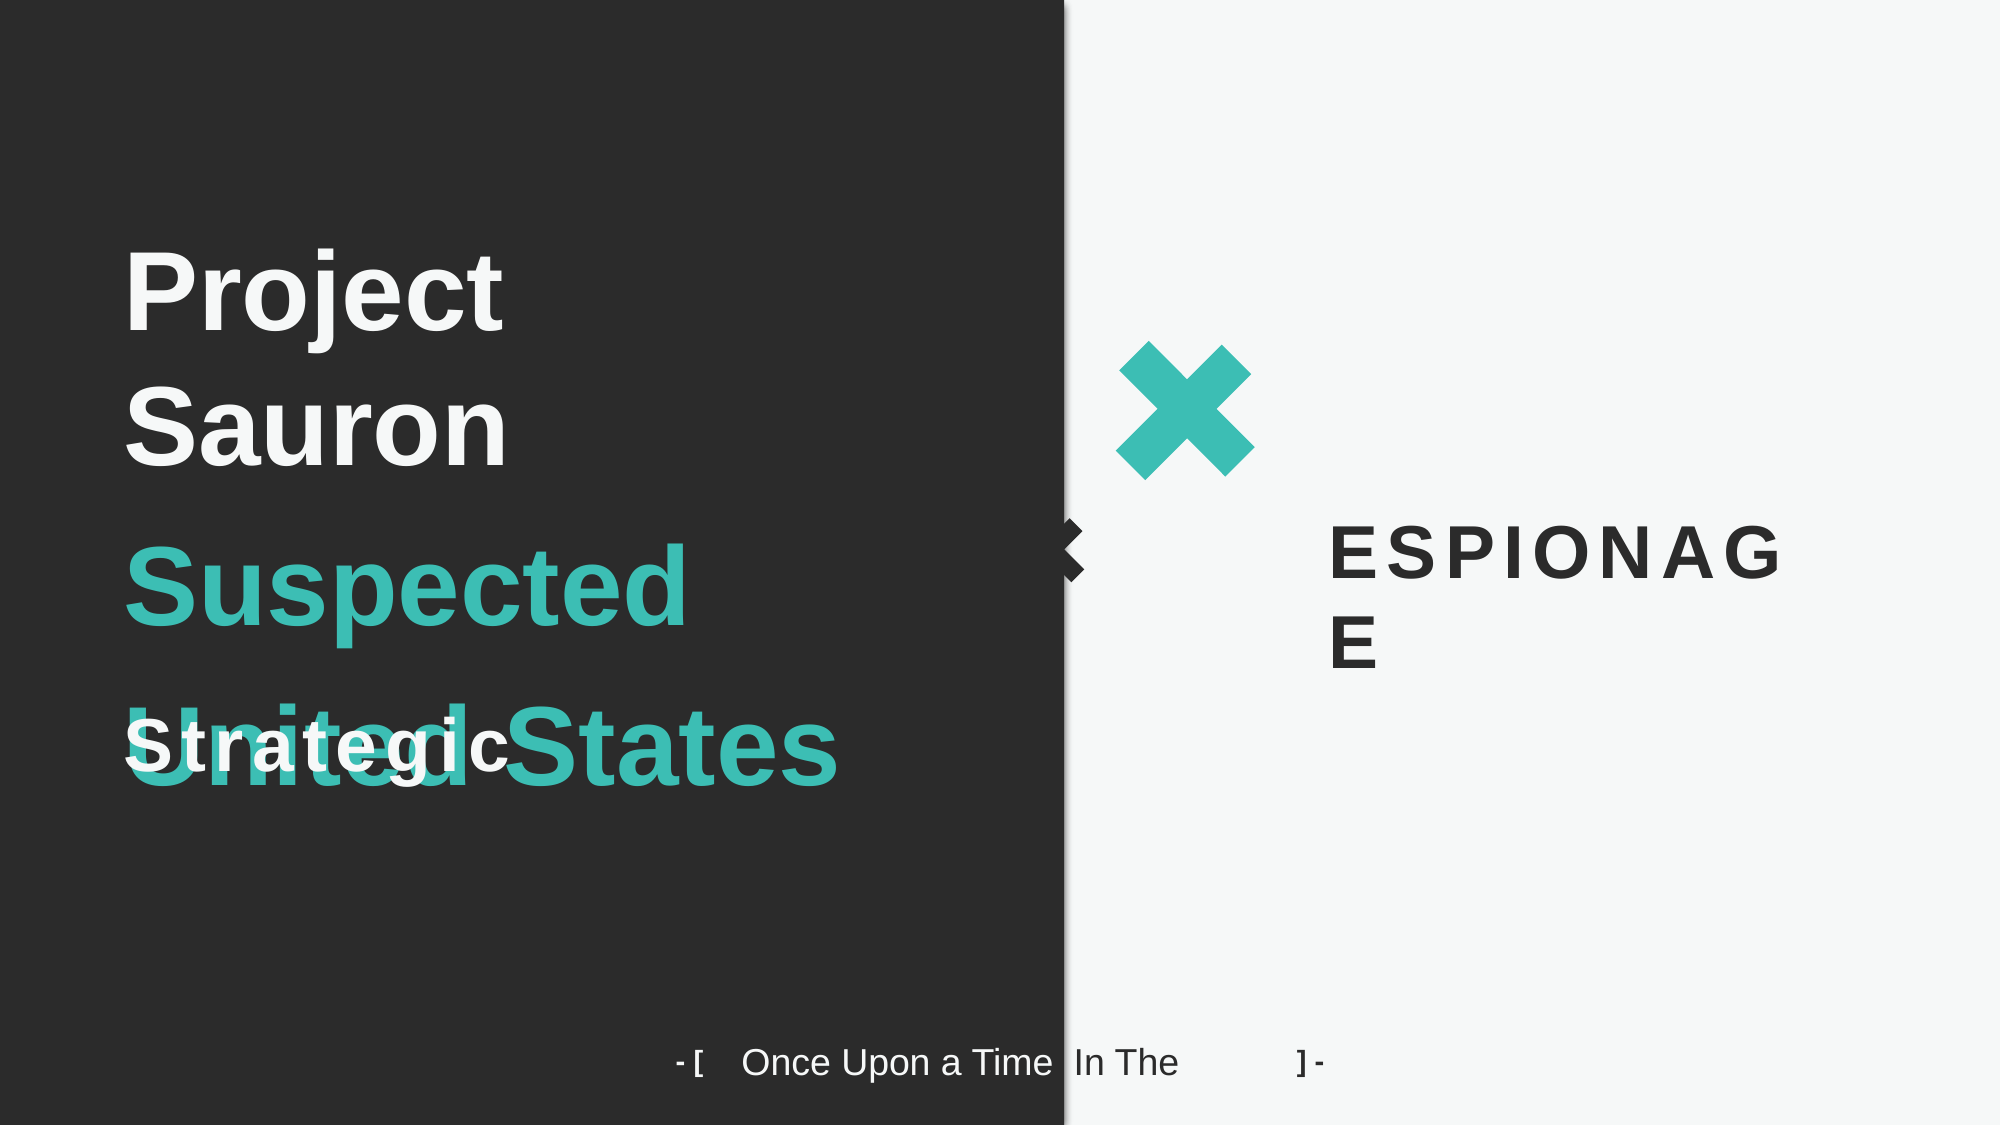

Project Sauron
Suspected
United States
ESPIONAGE
Strategic

-[
Once Upon a Time